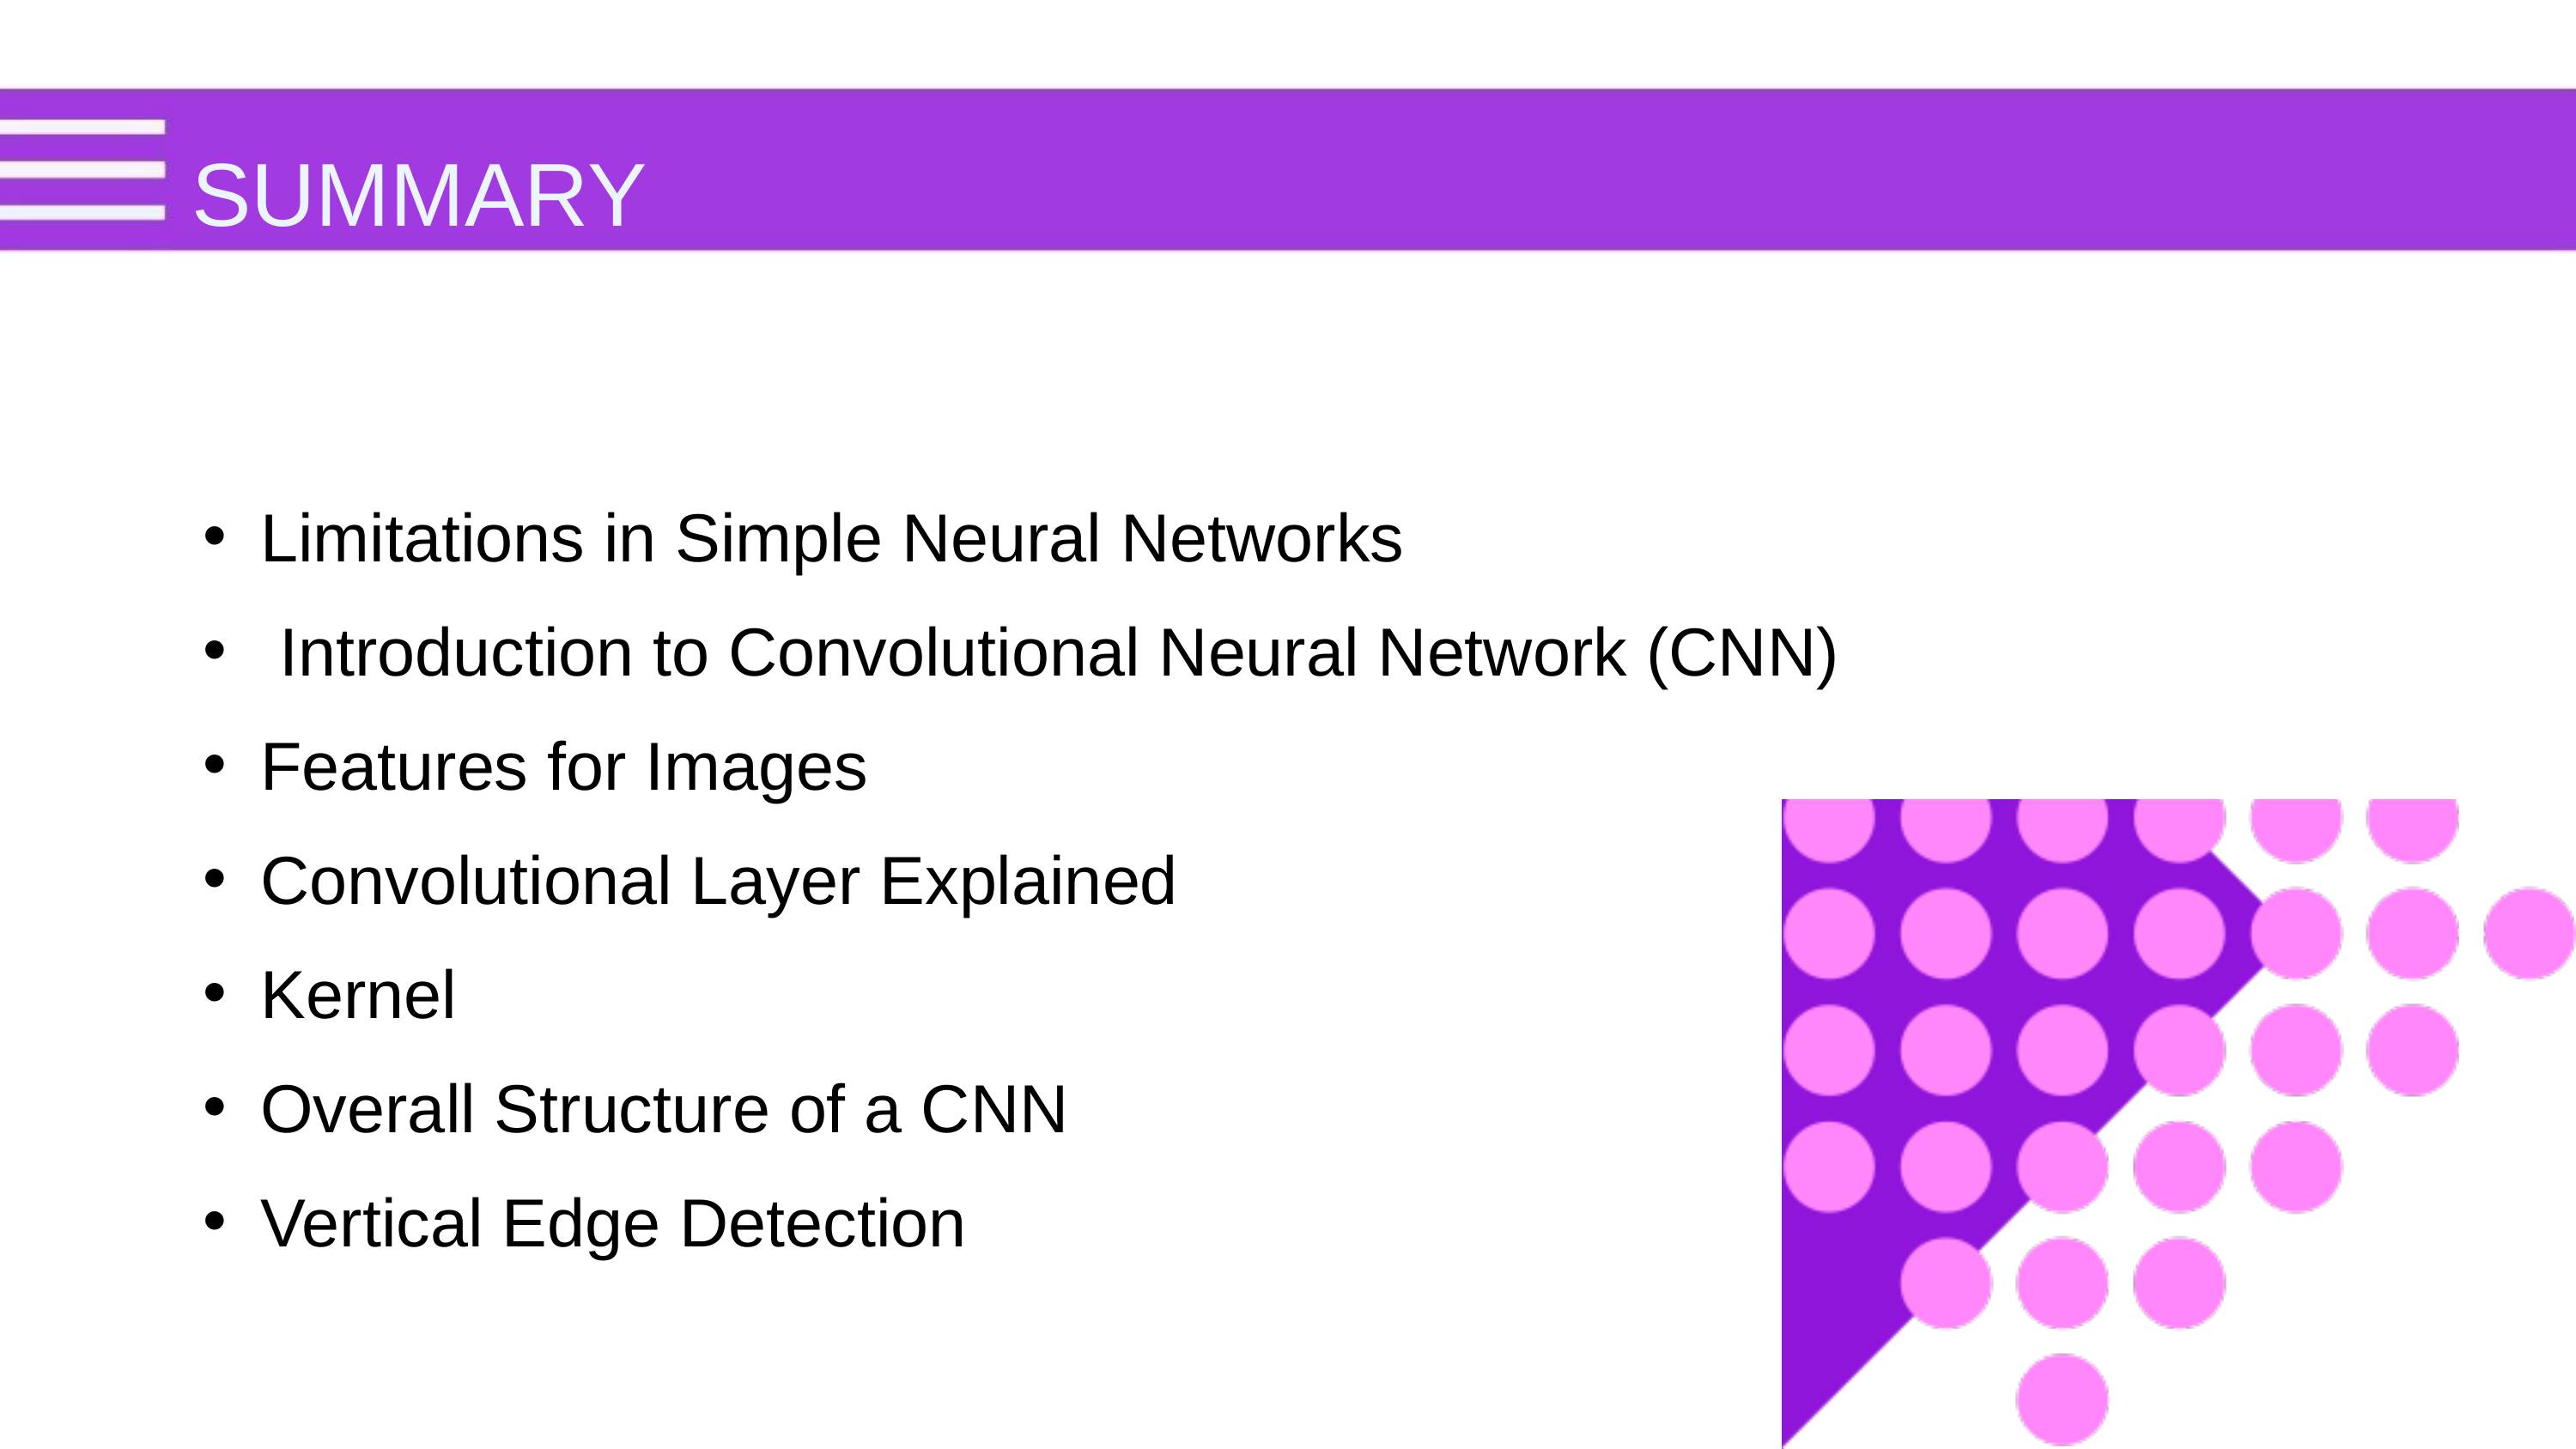

SUMMARY
Limitations in Simple Neural Networks
 Introduction to Convolutional Neural Network (CNN)
Features for Images
Convolutional Layer Explained
Kernel
Overall Structure of a CNN
Vertical Edge Detection